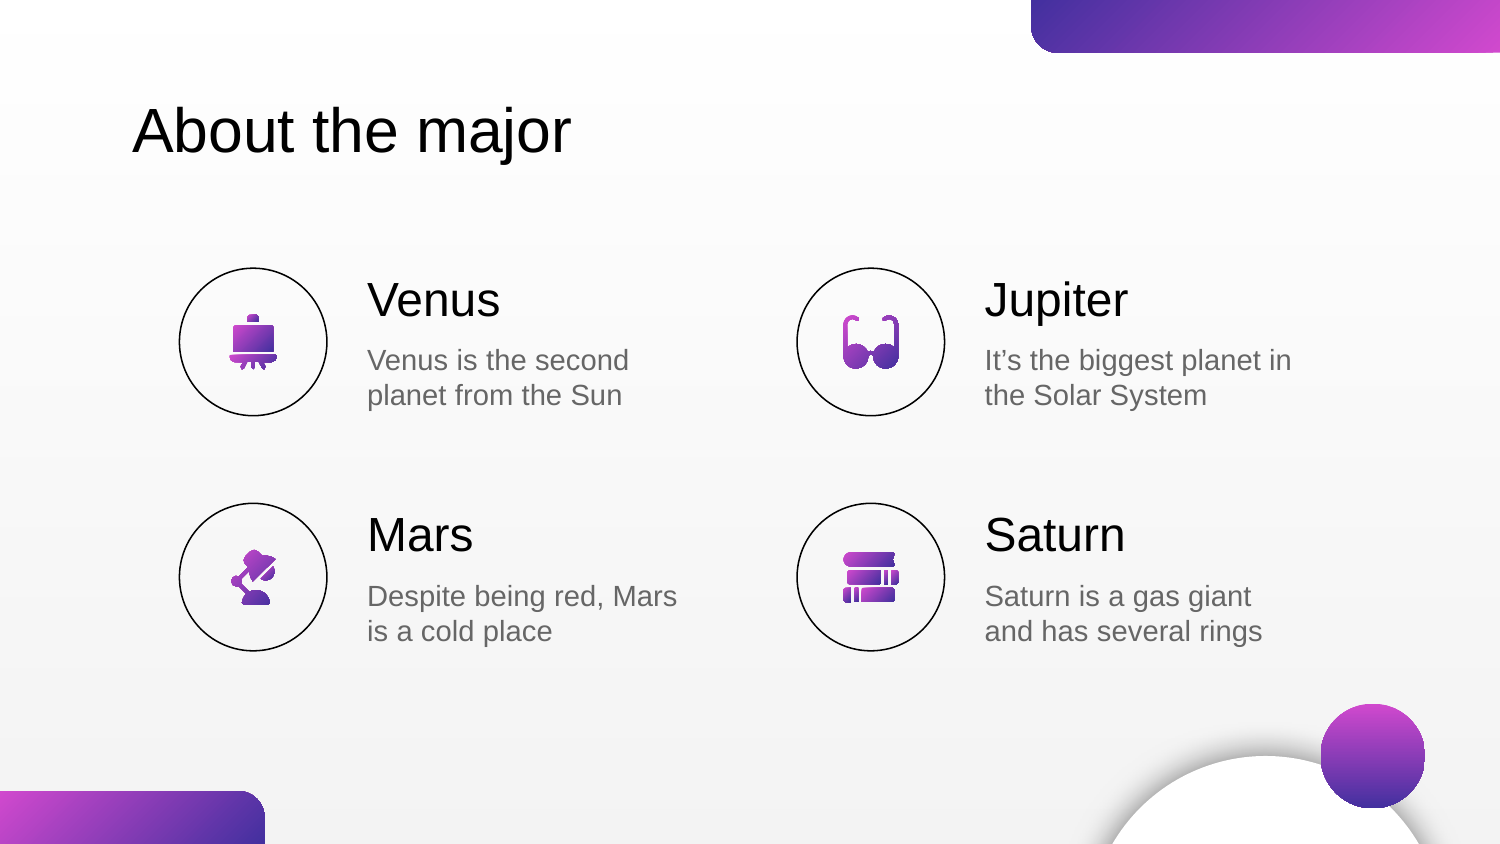

About the major

# Venus

Jupiter

Venus is the second planet from the Sun
It’s the biggest planet in the Solar System

Mars

Saturn

Despite being red, Mars is a cold place
Saturn is a gas giant and has several rings